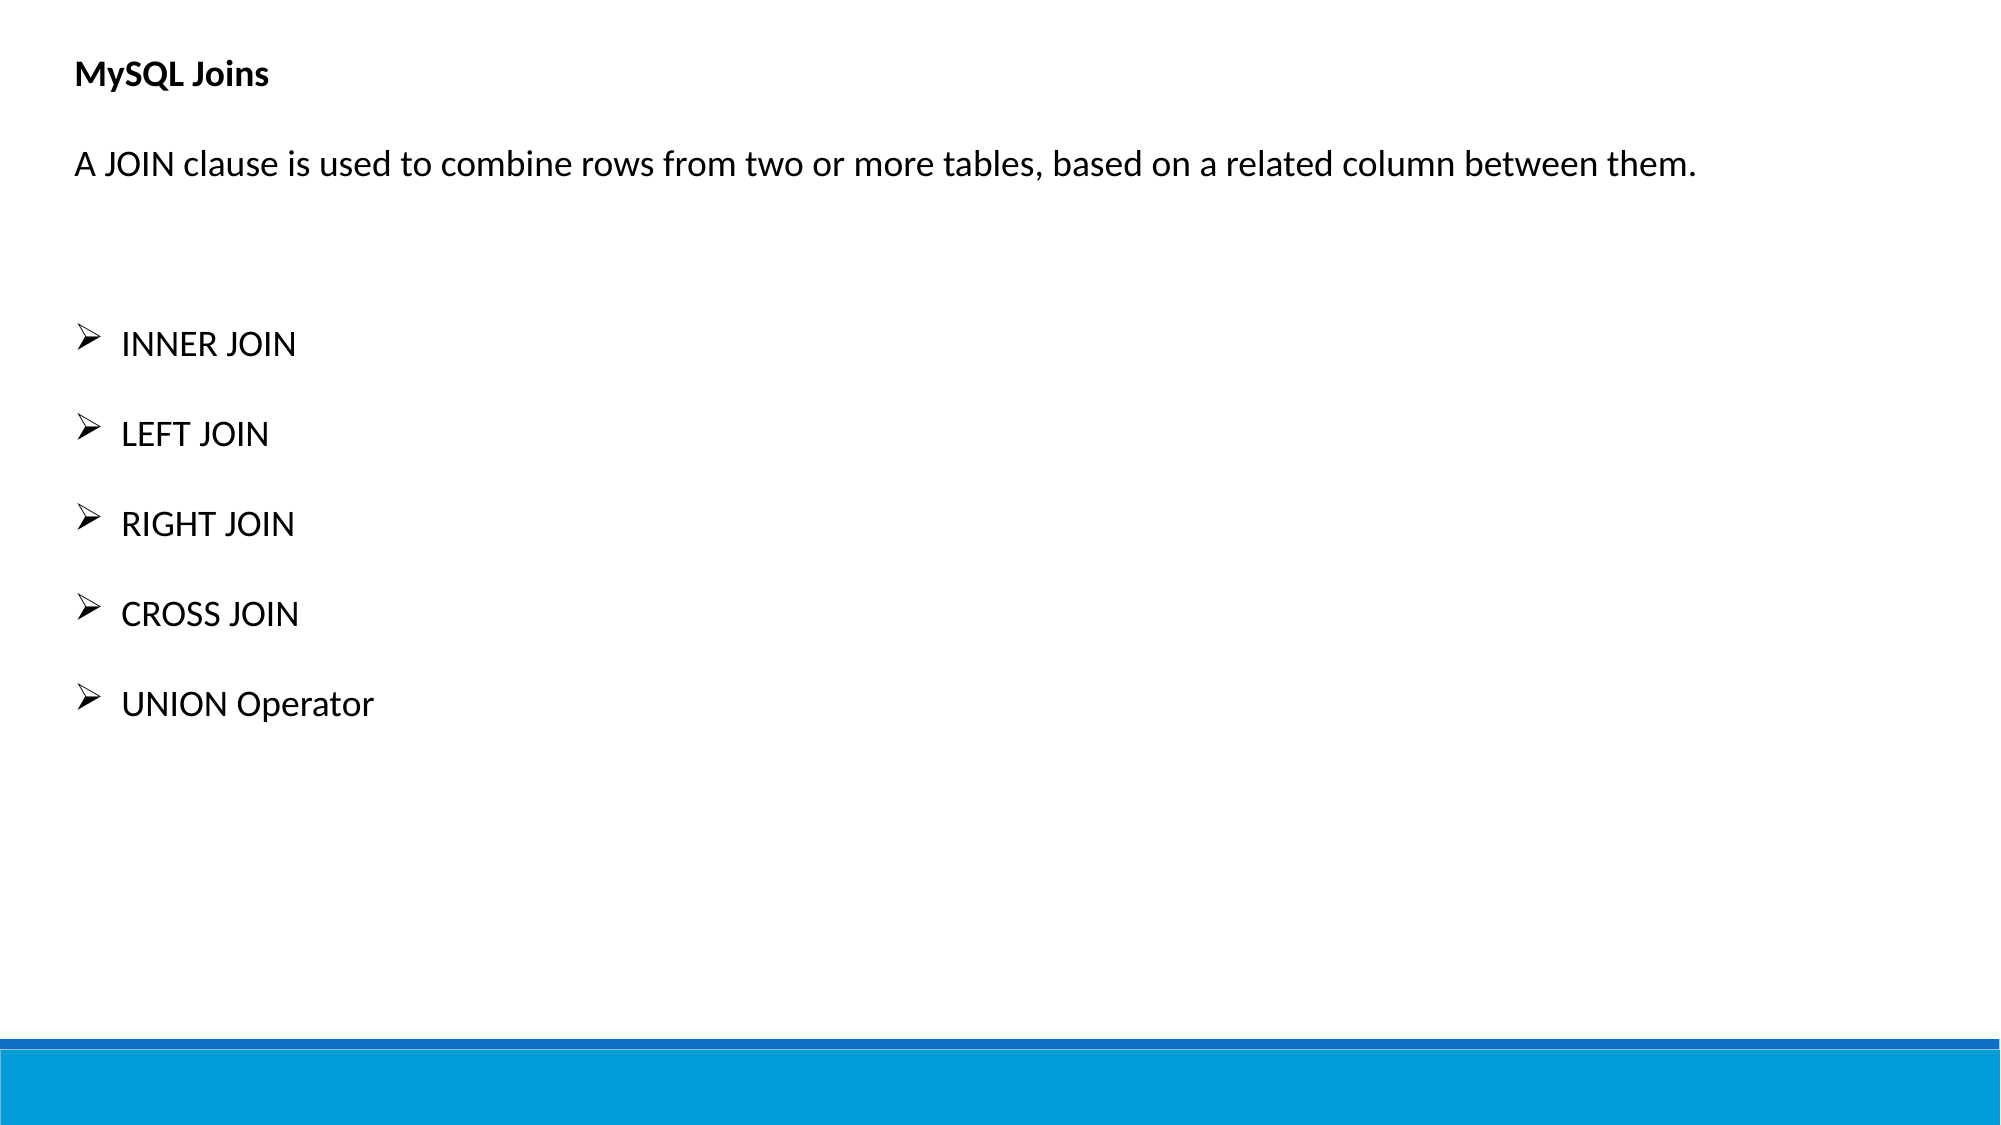

MySQL Joins

A JOIN clause is used to combine rows from two or more tables, based on a related column between them.

INNER JOIN

LEFT JOIN

RIGHT JOIN

CROSS JOIN

UNION Operator